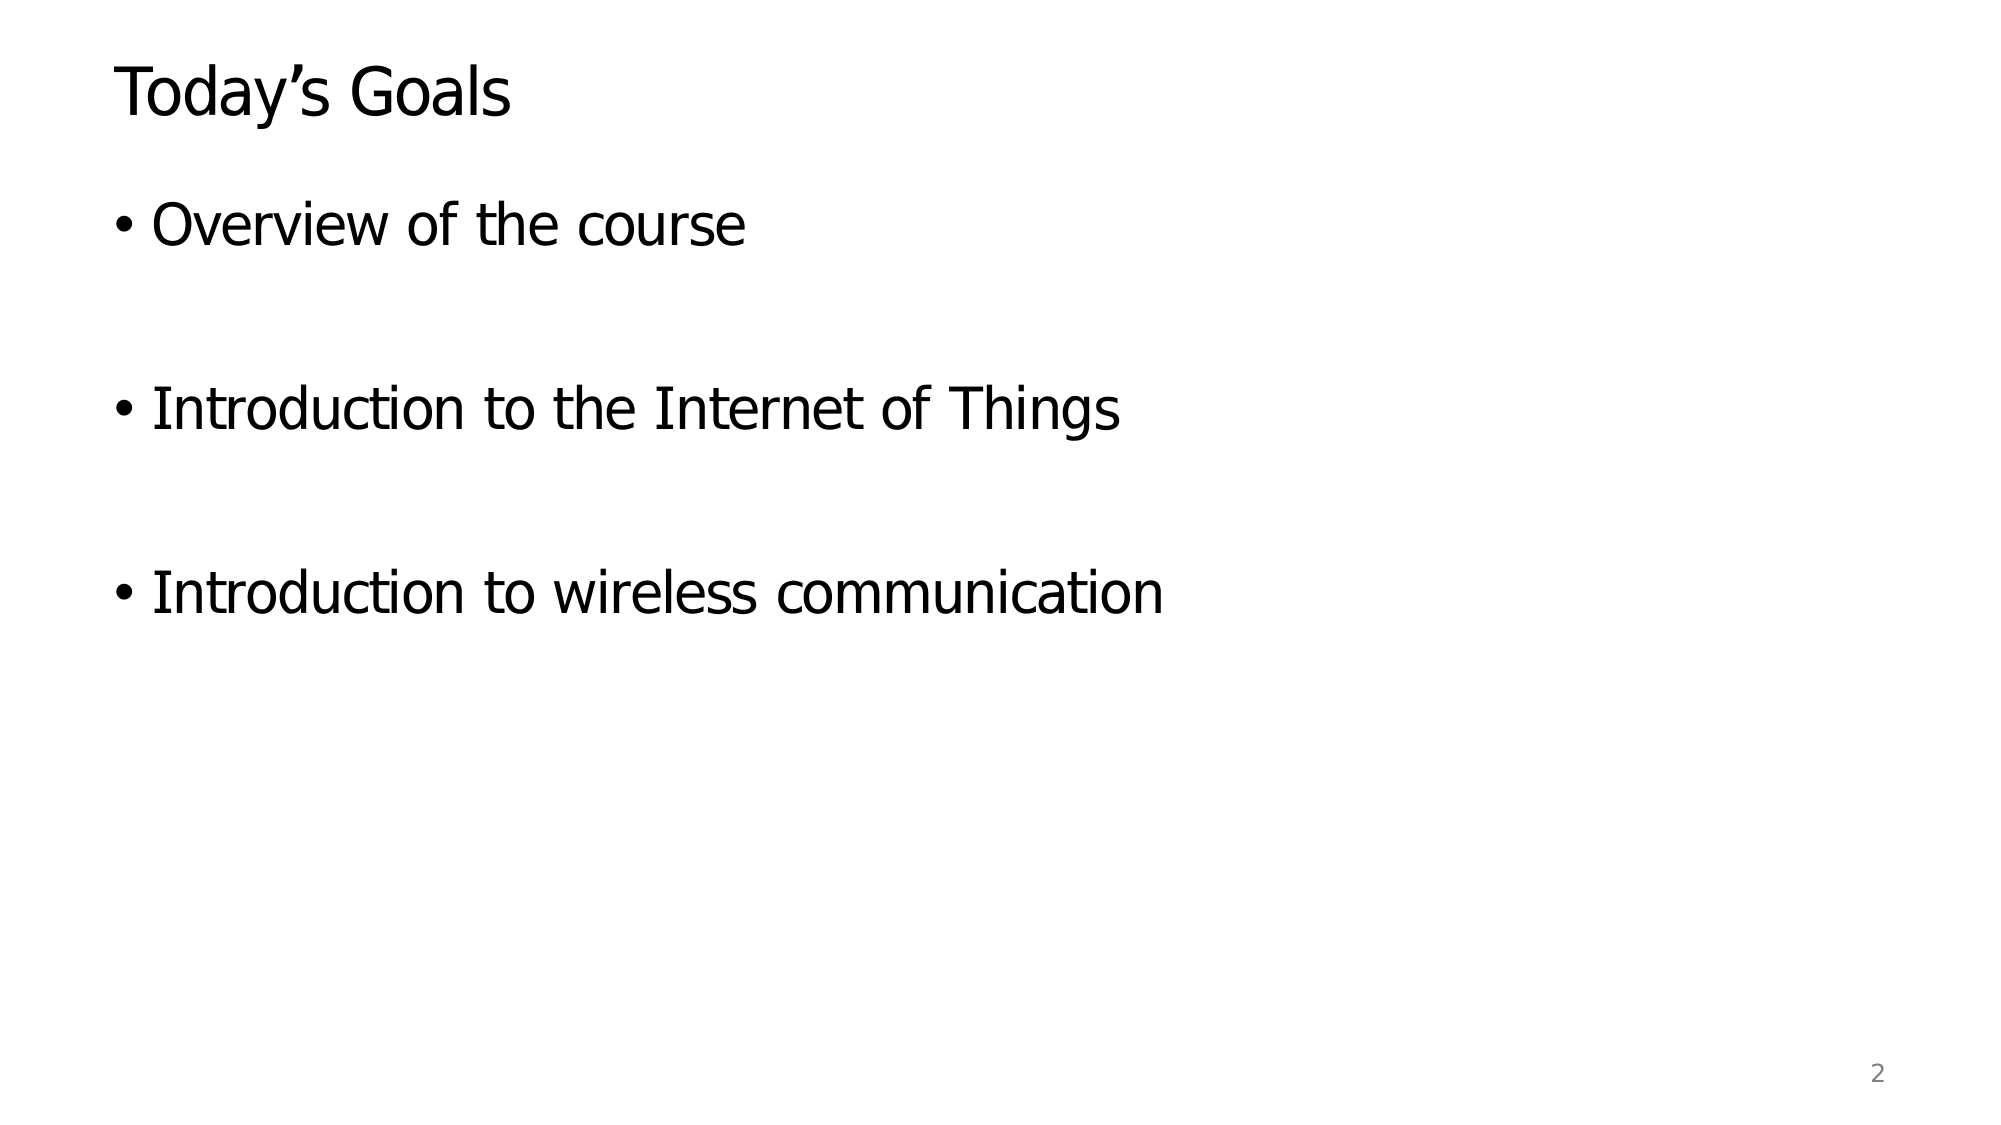

# Today’s Goals
Overview of the course

Introduction to the Internet of Things

Introduction to wireless communication

2